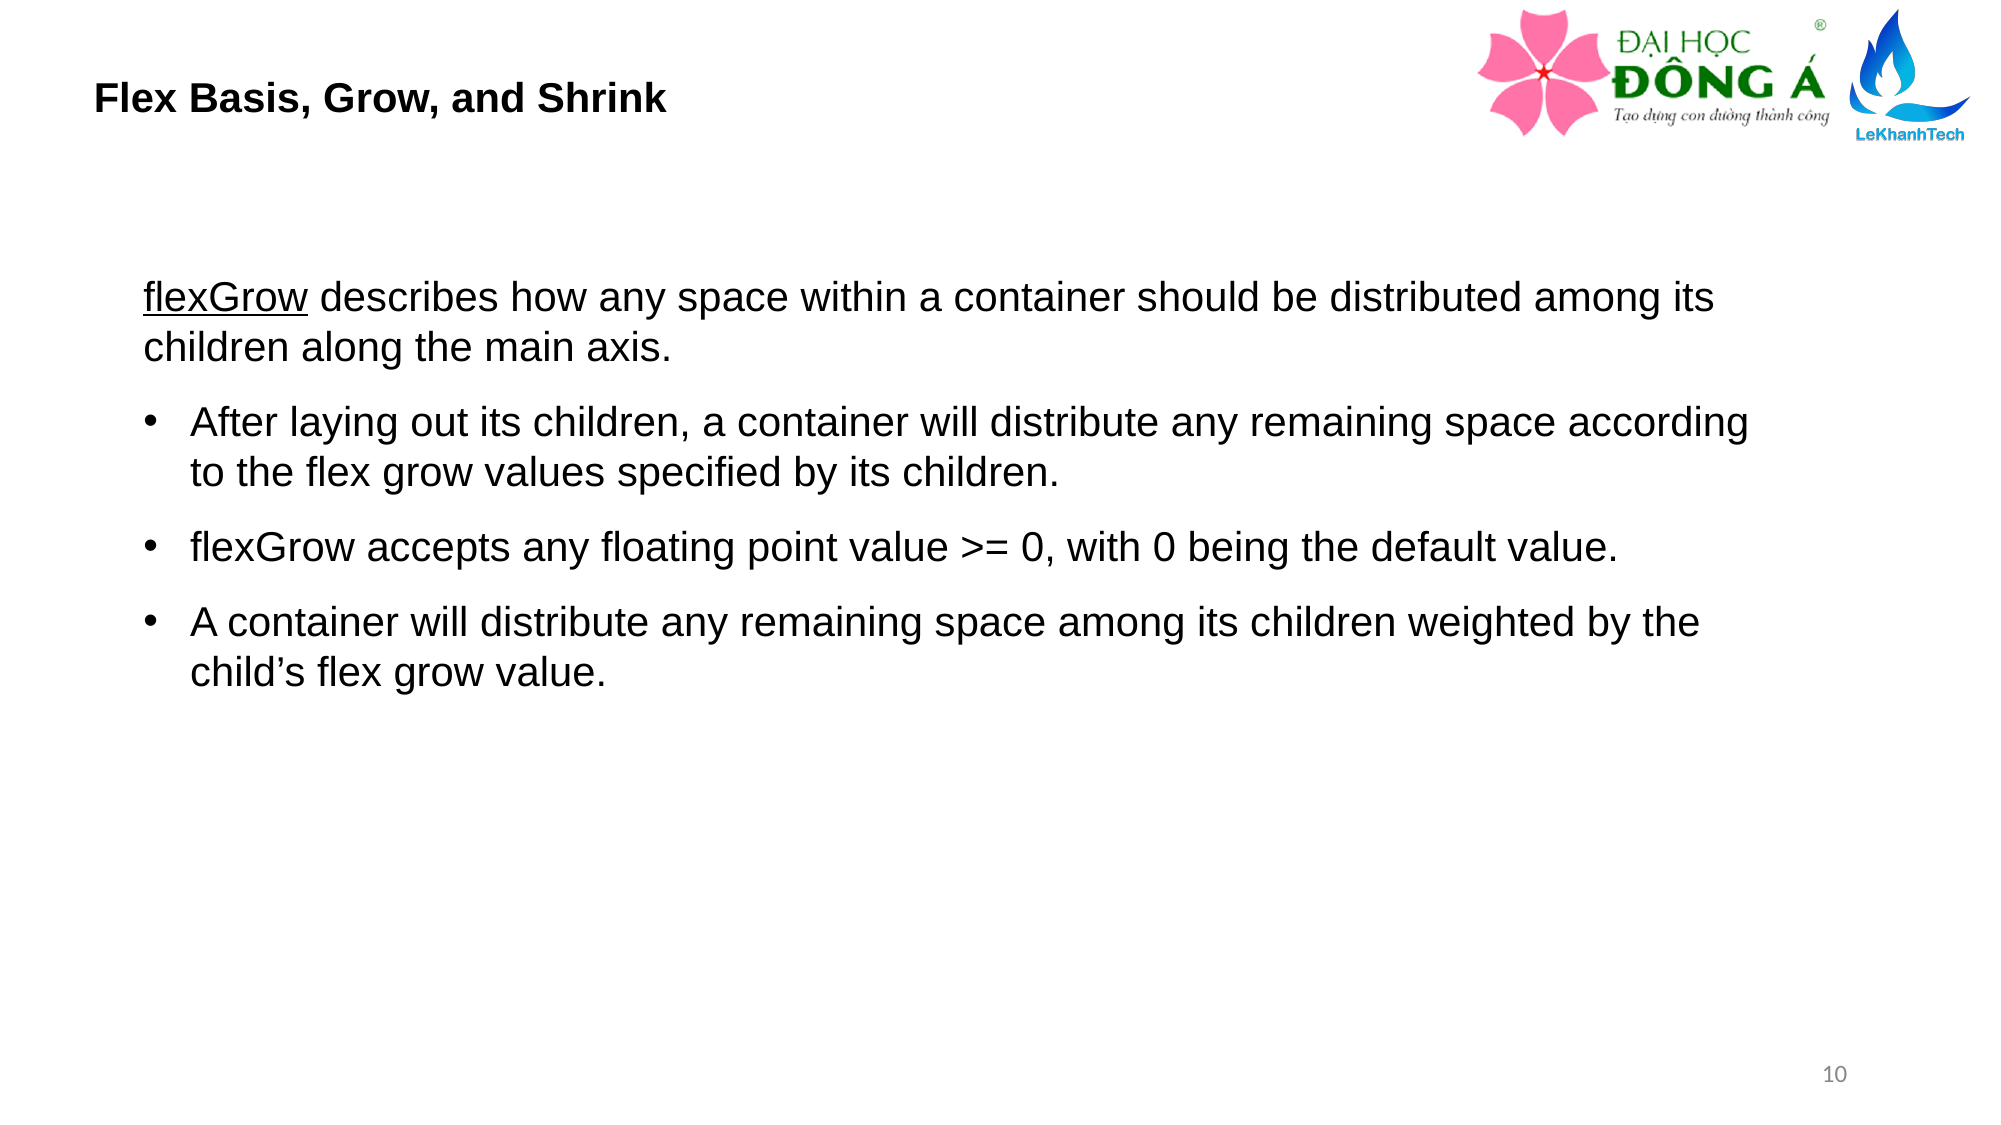

Flex Basis, Grow, and Shrink
flexGrow describes how any space within a container should be distributed among its children along the main axis.
After laying out its children, a container will distribute any remaining space according to the flex grow values specified by its children.
flexGrow accepts any floating point value >= 0, with 0 being the default value.
A container will distribute any remaining space among its children weighted by the child’s flex grow value.
10